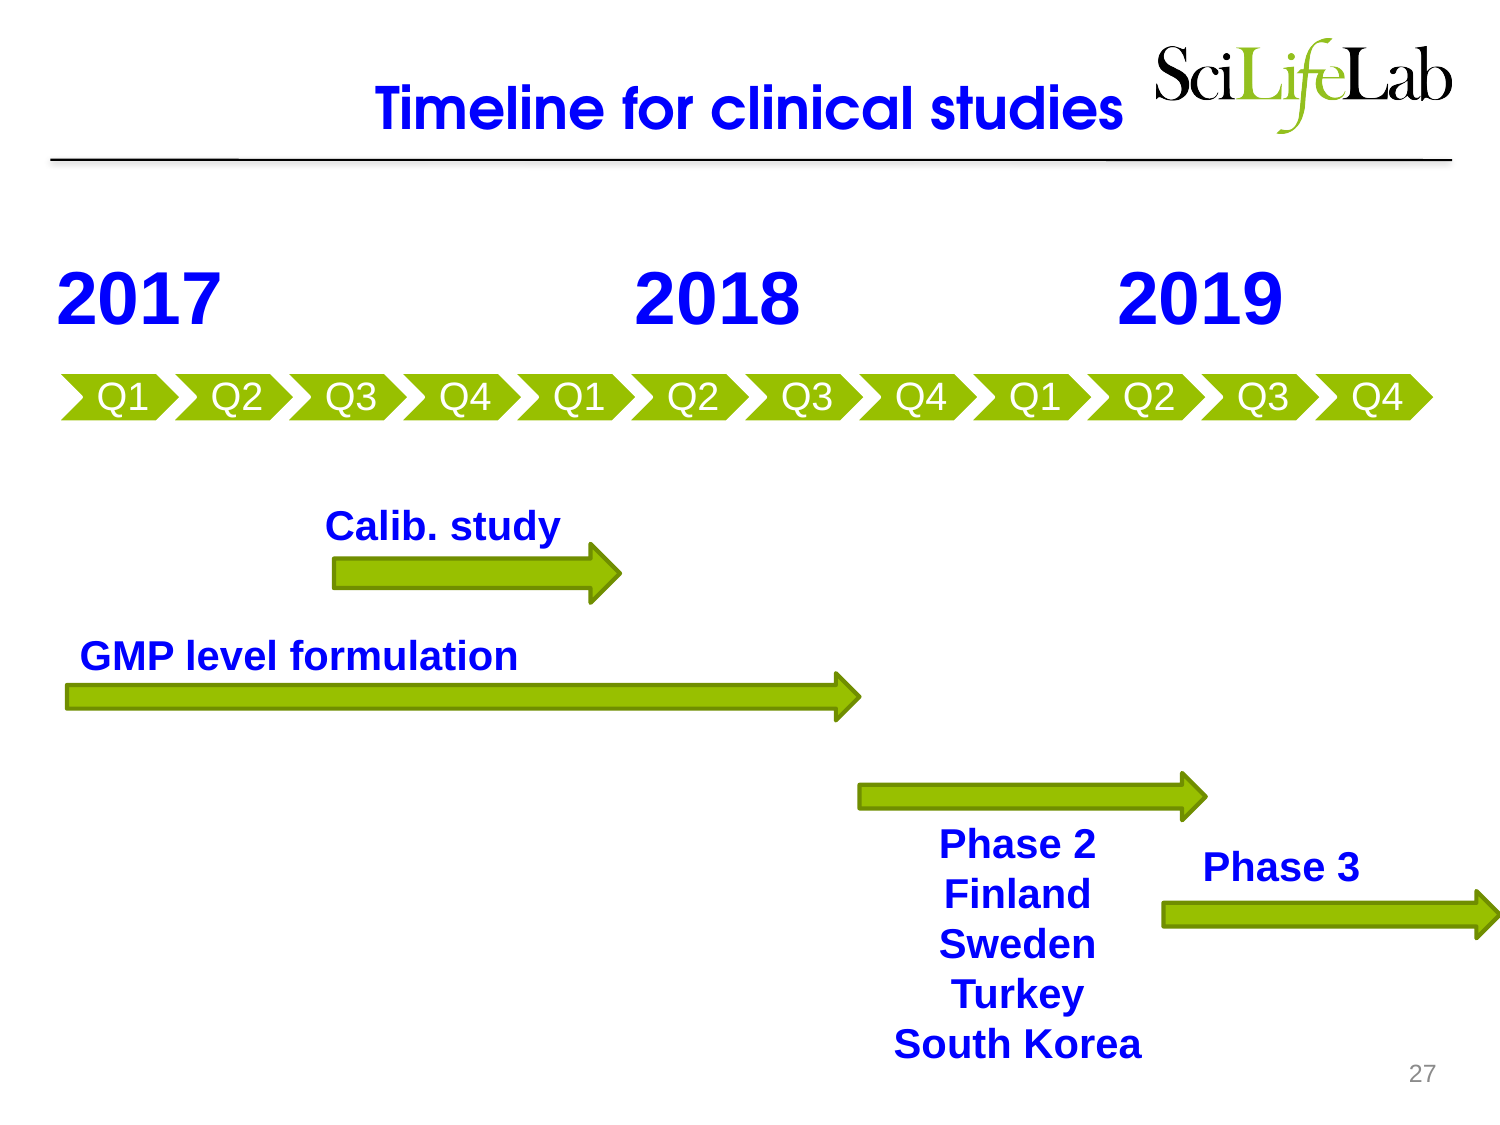

Timeline for clinical studies
2017
2018
2019
Q1
Q2
Q3
Q4
Q1
Q2
Q3
Q4
Q1
Q2
Q3
Q4
Calib. study

GMP level formulation

Phase 2
Finland
Sweden
Turkey
South Korea
Phase 3

27